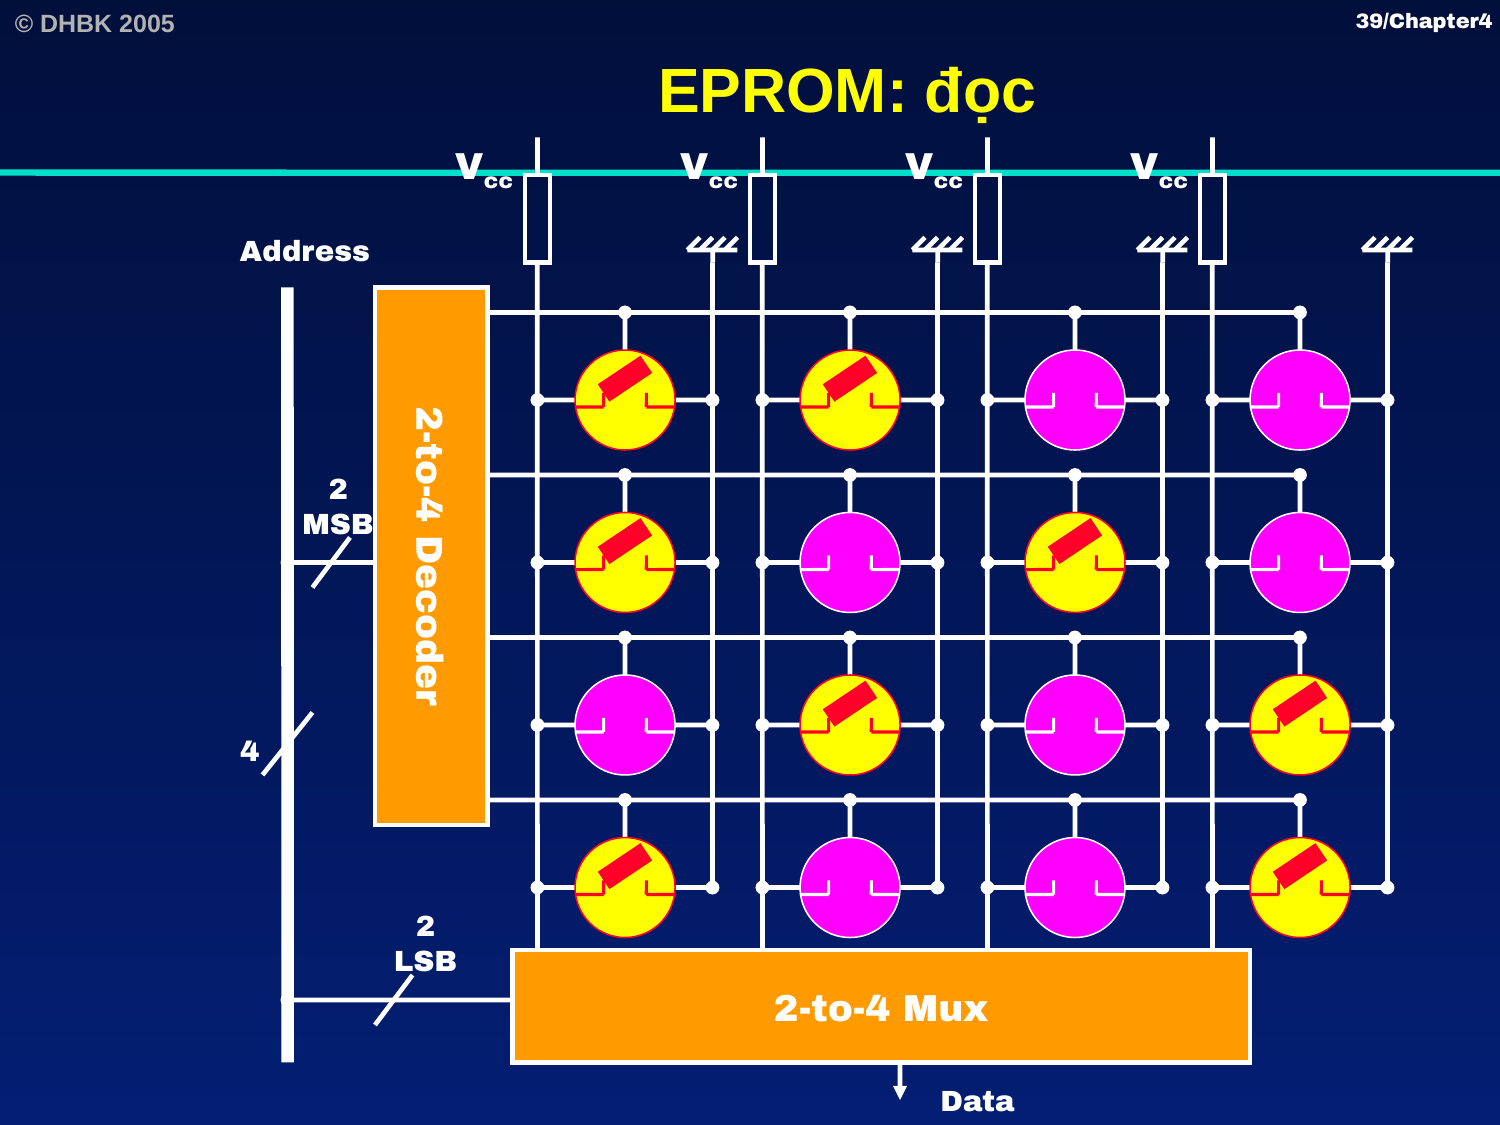

# EPROM: đọc
39/Chapter4
Vcc

Vcc
Vcc
Vcc

2
LSB
2-to-4 Mux

Data

Address

2
MSB

2-to-4 Decoder

4